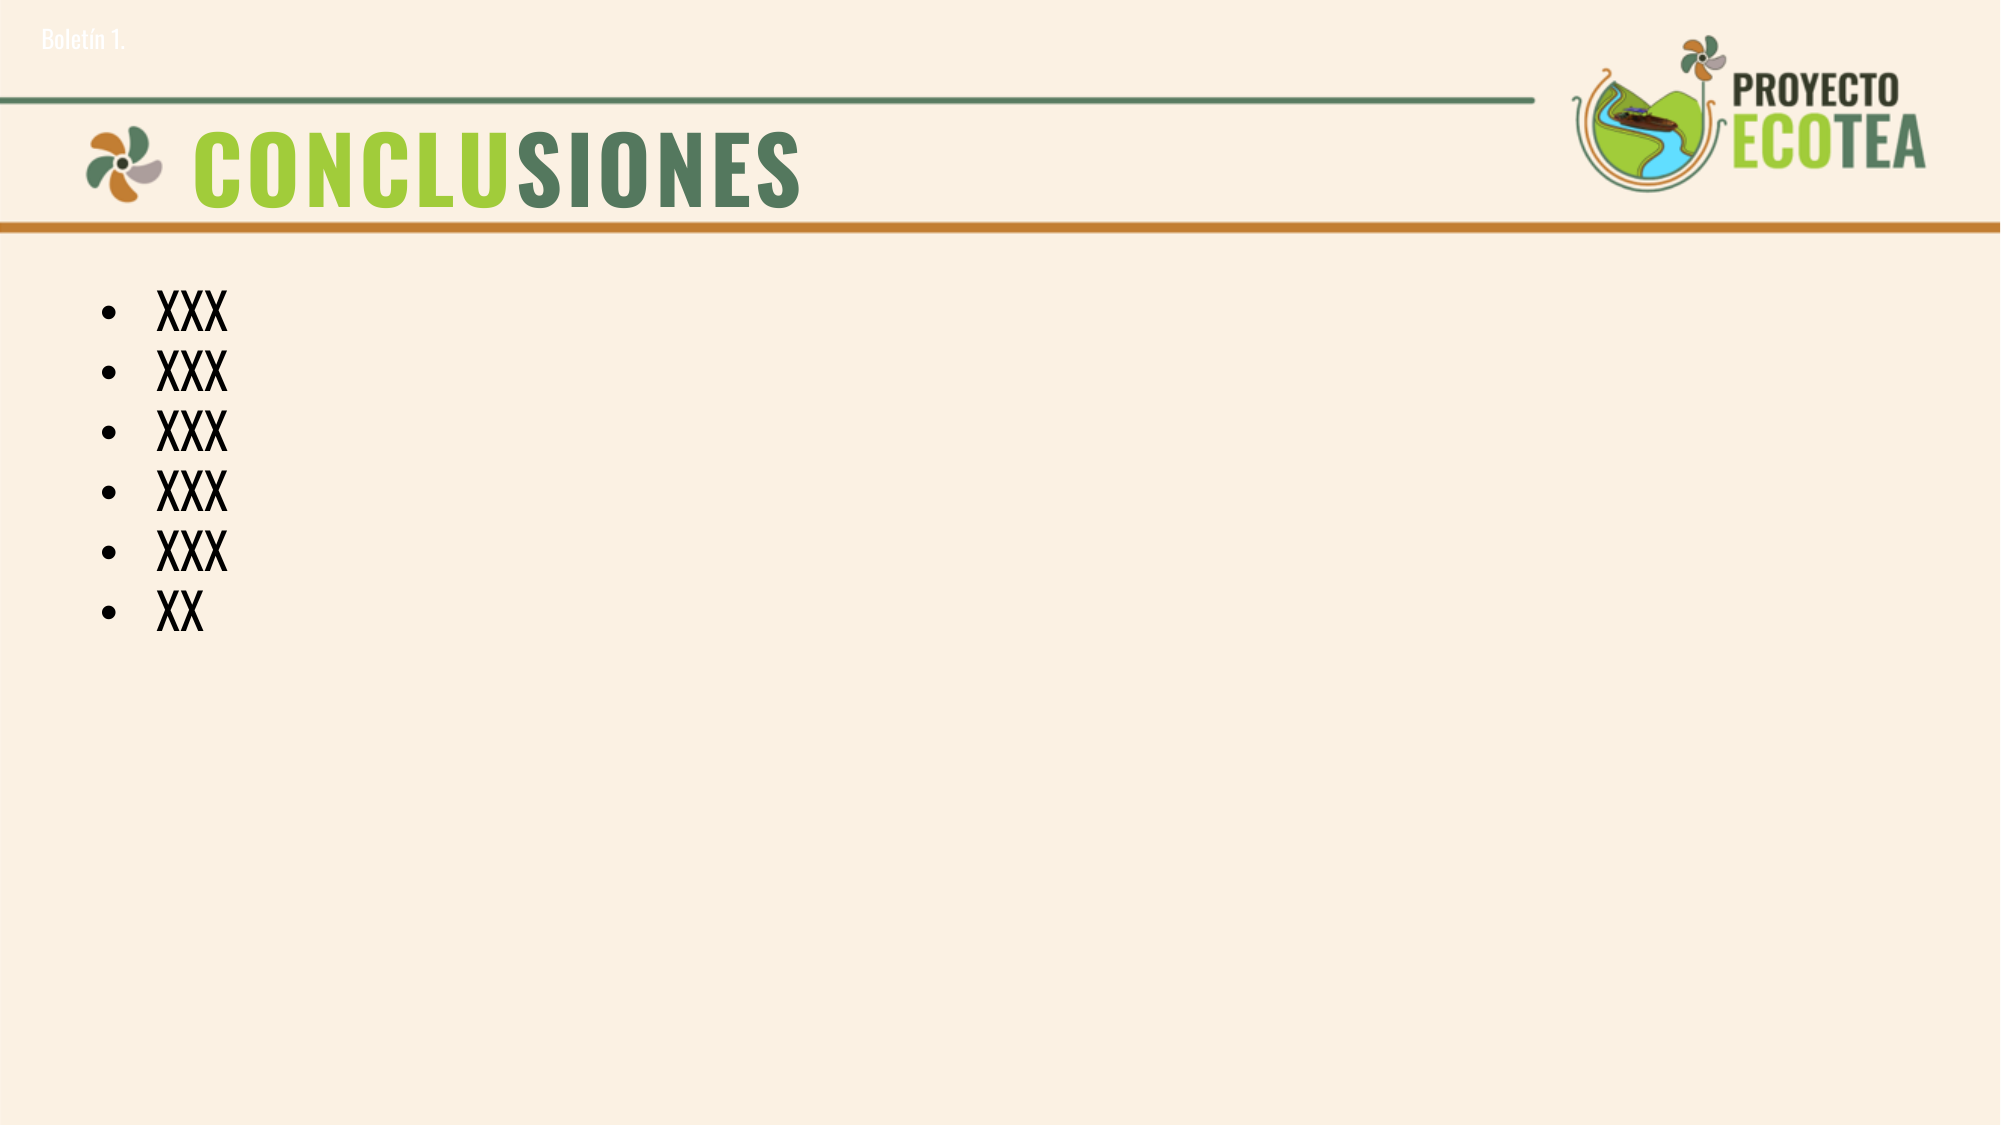

Boletín 1.
CONCLUSIONES
XXX
XXX
XXX
XXX
XXX
XX